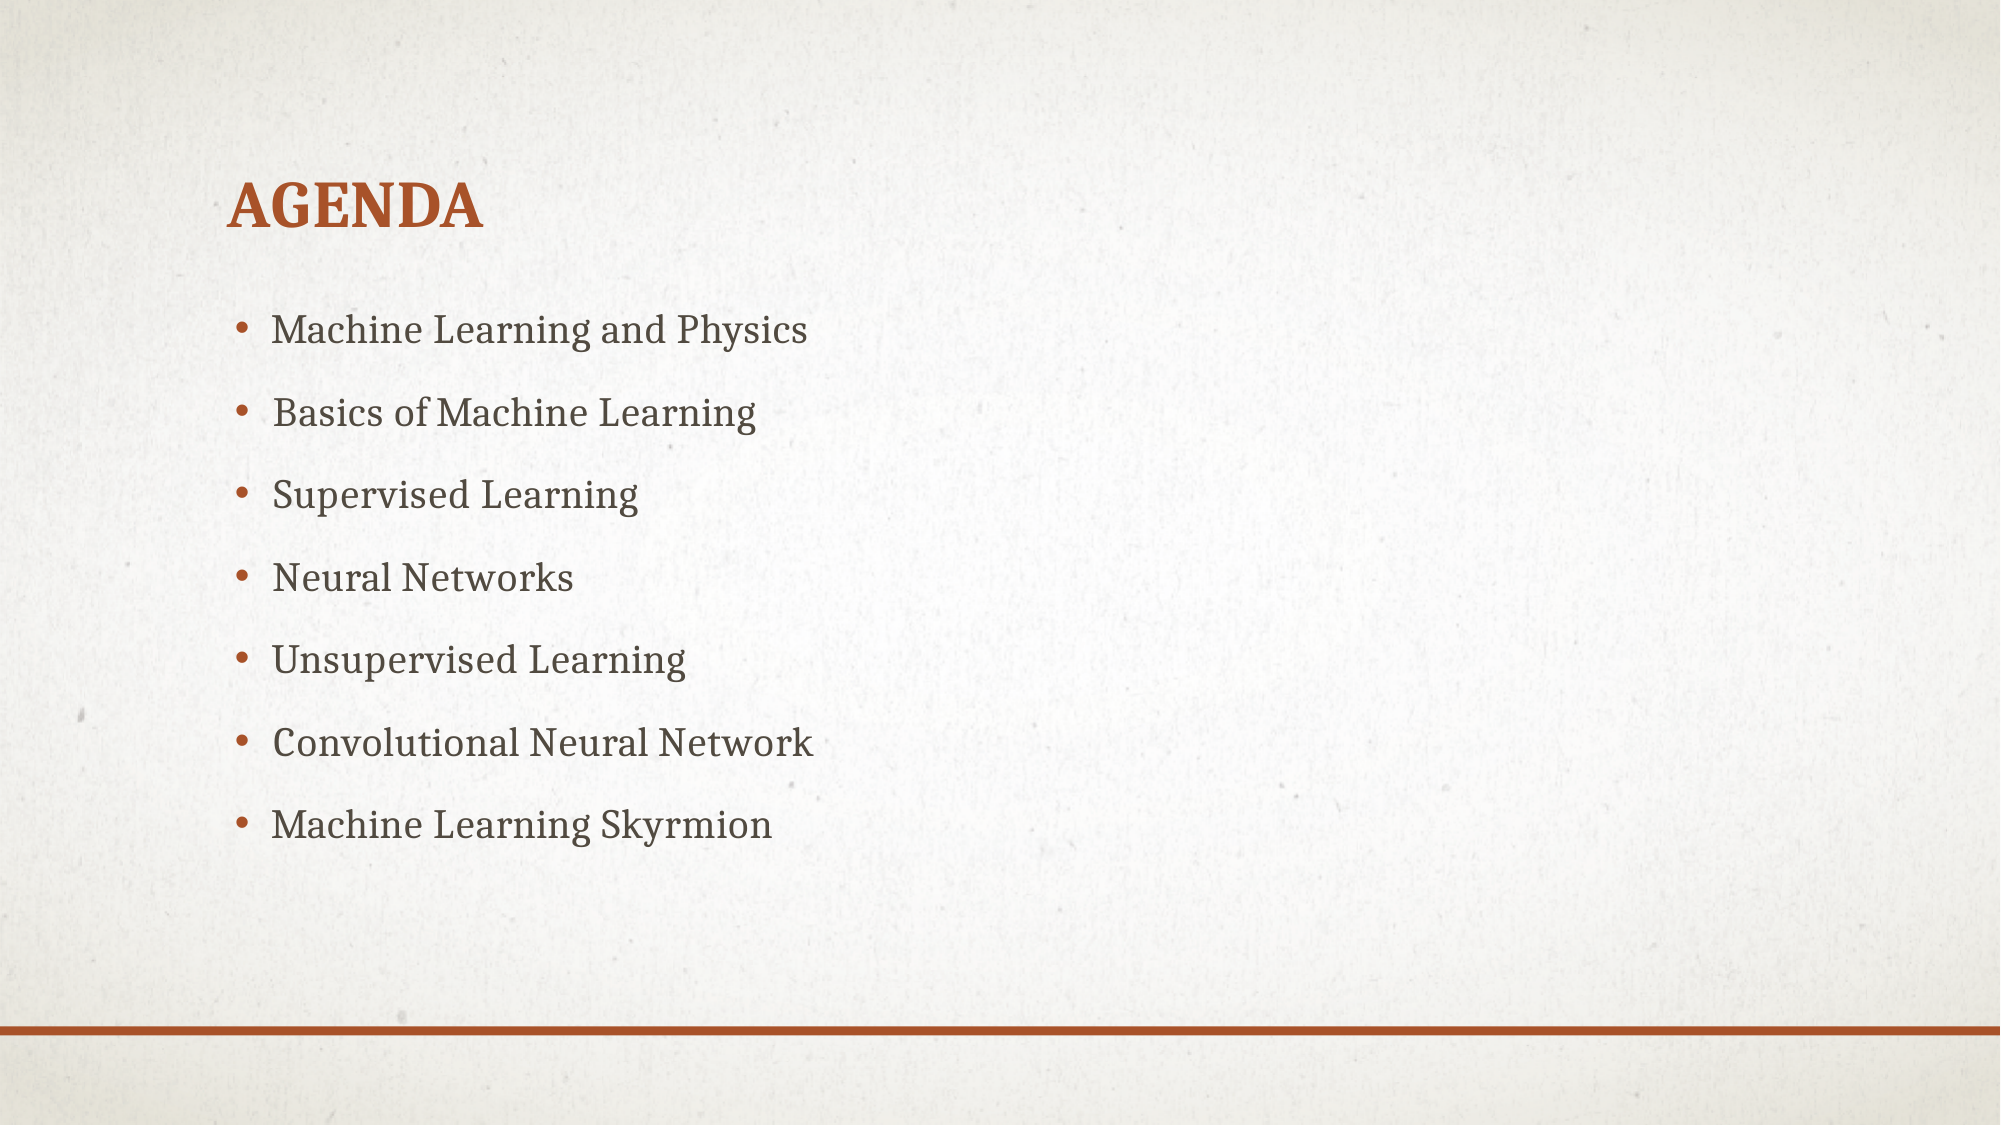

# AGENDA
Machine Learning and Physics
Basics of Machine Learning
Supervised Learning
Neural Networks
Unsupervised Learning
Convolutional Neural Network
Machine Learning Skyrmion